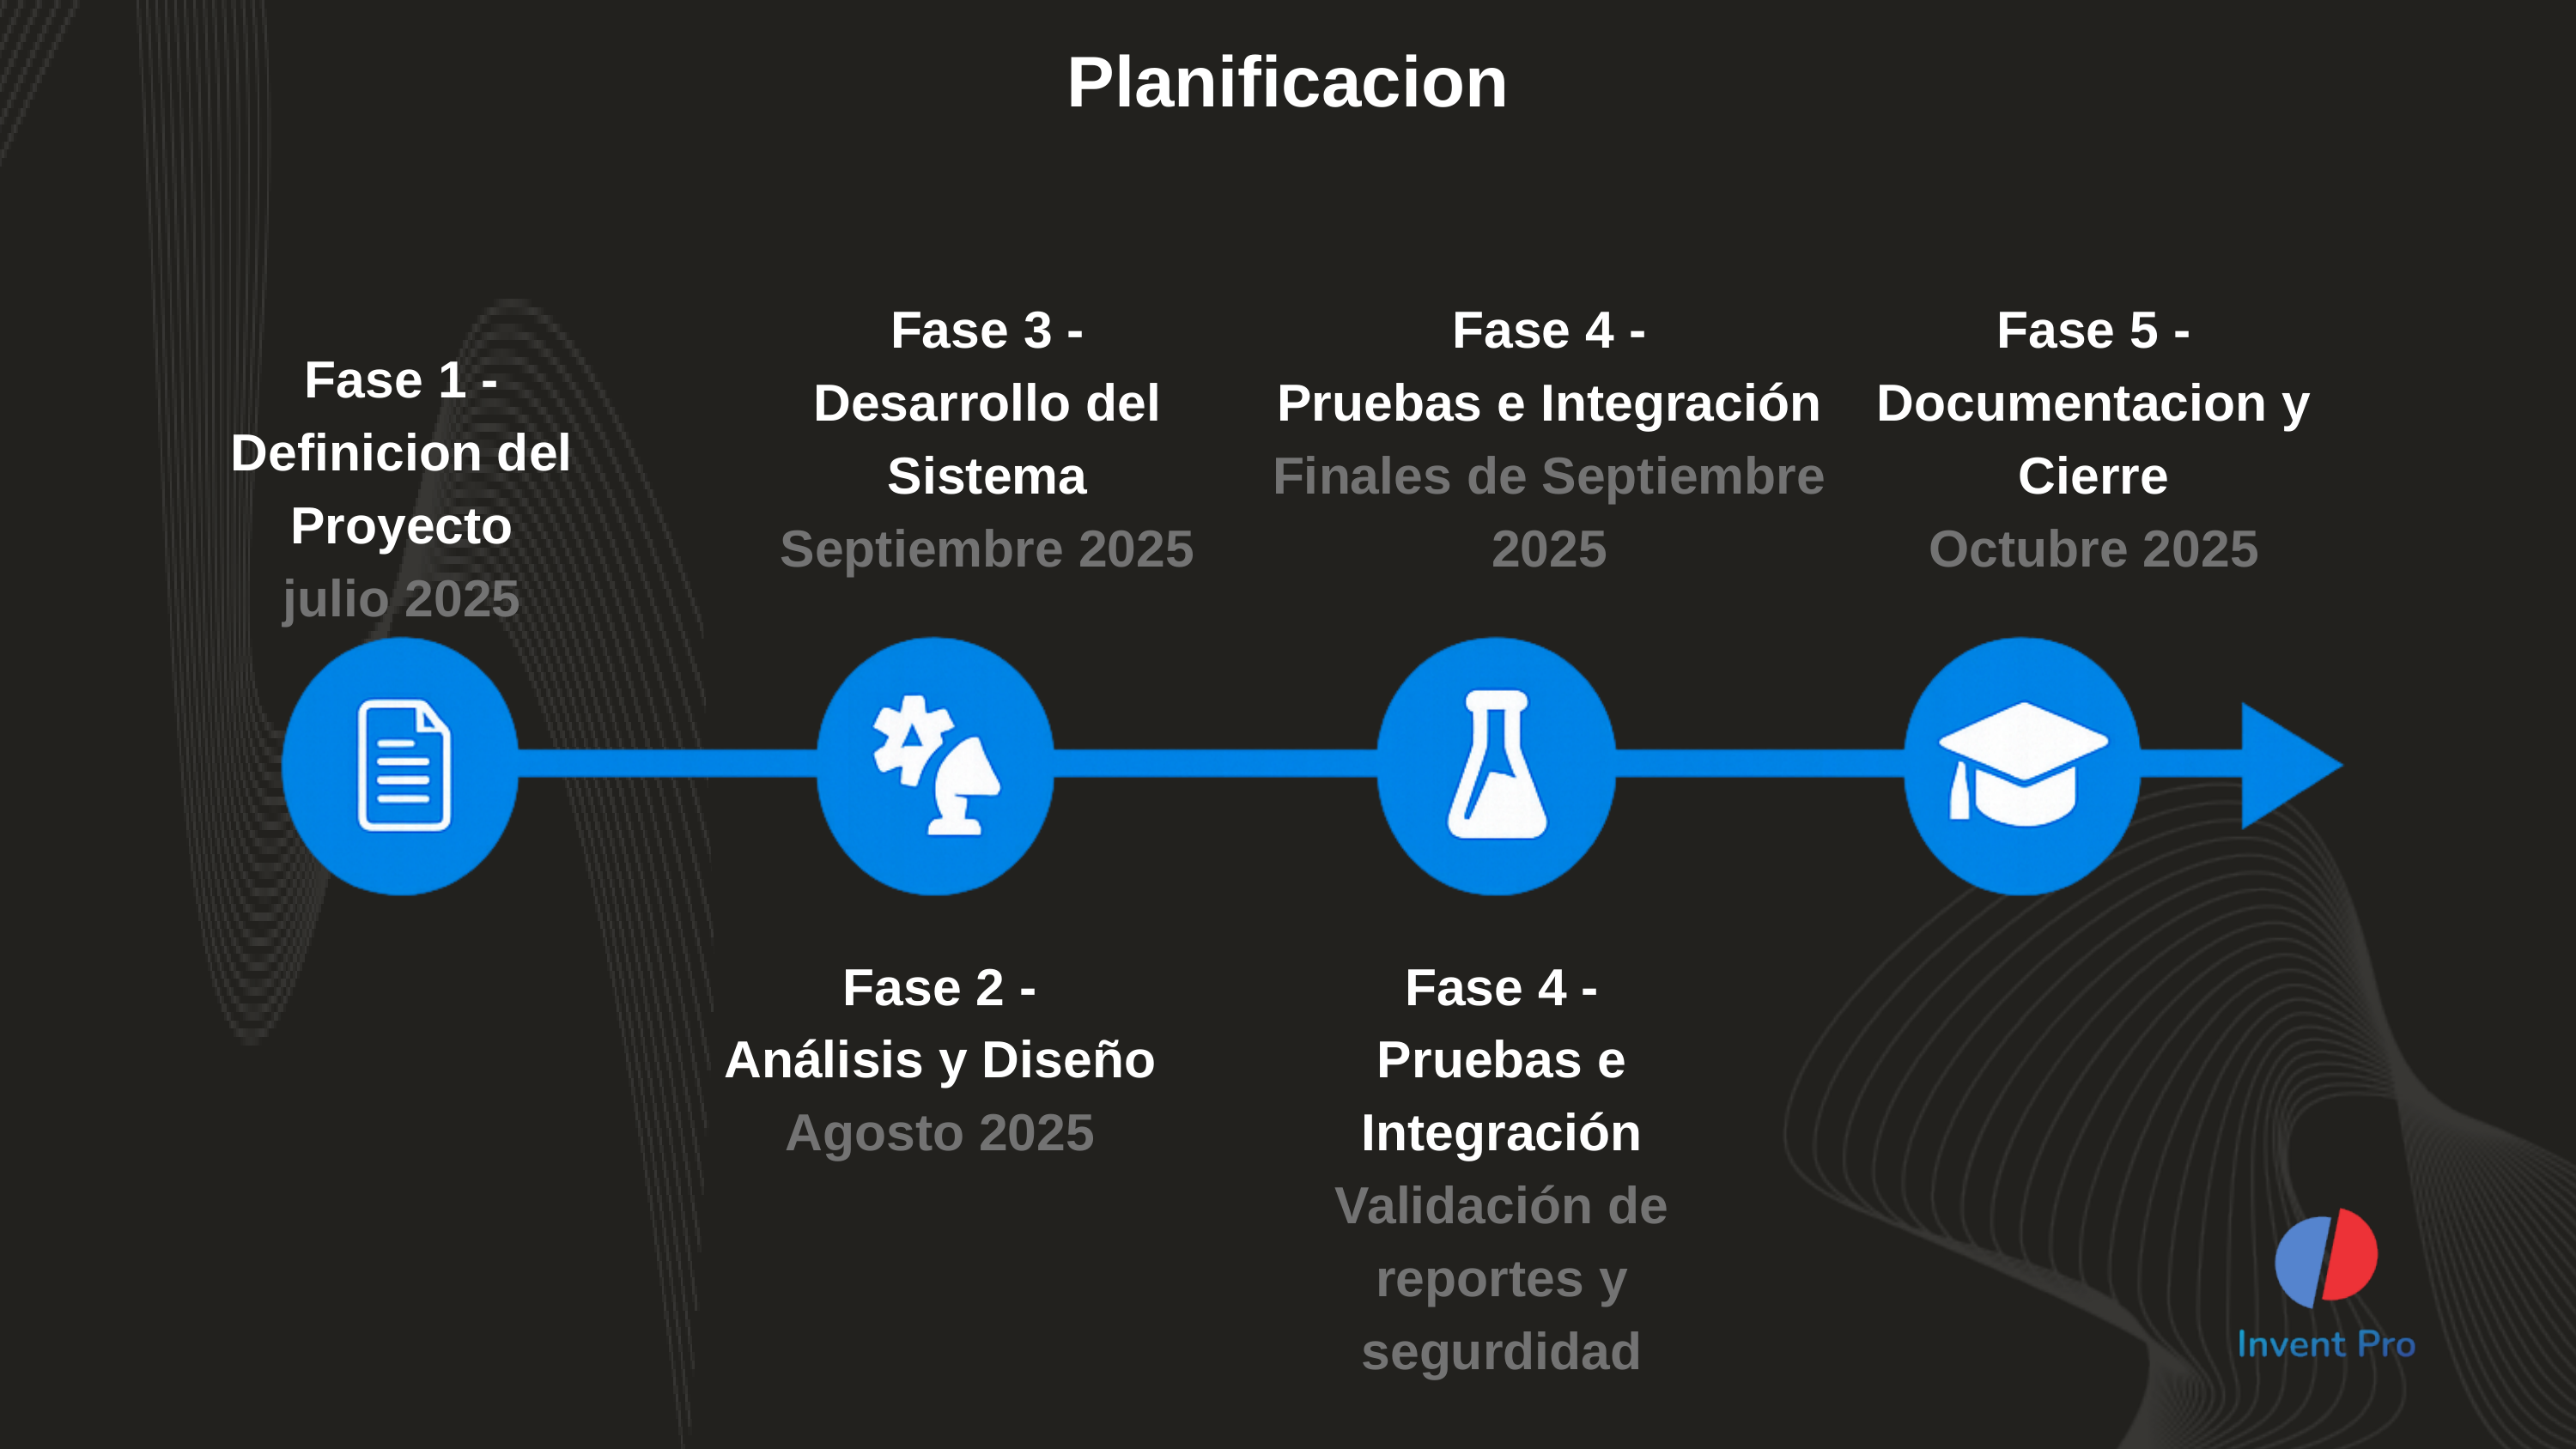

Planificacion

Fase 3 -
Desarrollo del Sistema
Septiembre 2025
Fase 4 -
Pruebas e Integración
Finales de Septiembre 2025
Fase 5 -
Documentacion y Cierre
Octubre 2025
Fase 1 -
Definicion del Proyecto
julio 2025

Fase 2 -
Análisis y Diseño
Agosto 2025
Fase 4 -
Pruebas e Integración
Validación de reportes y segurdidad